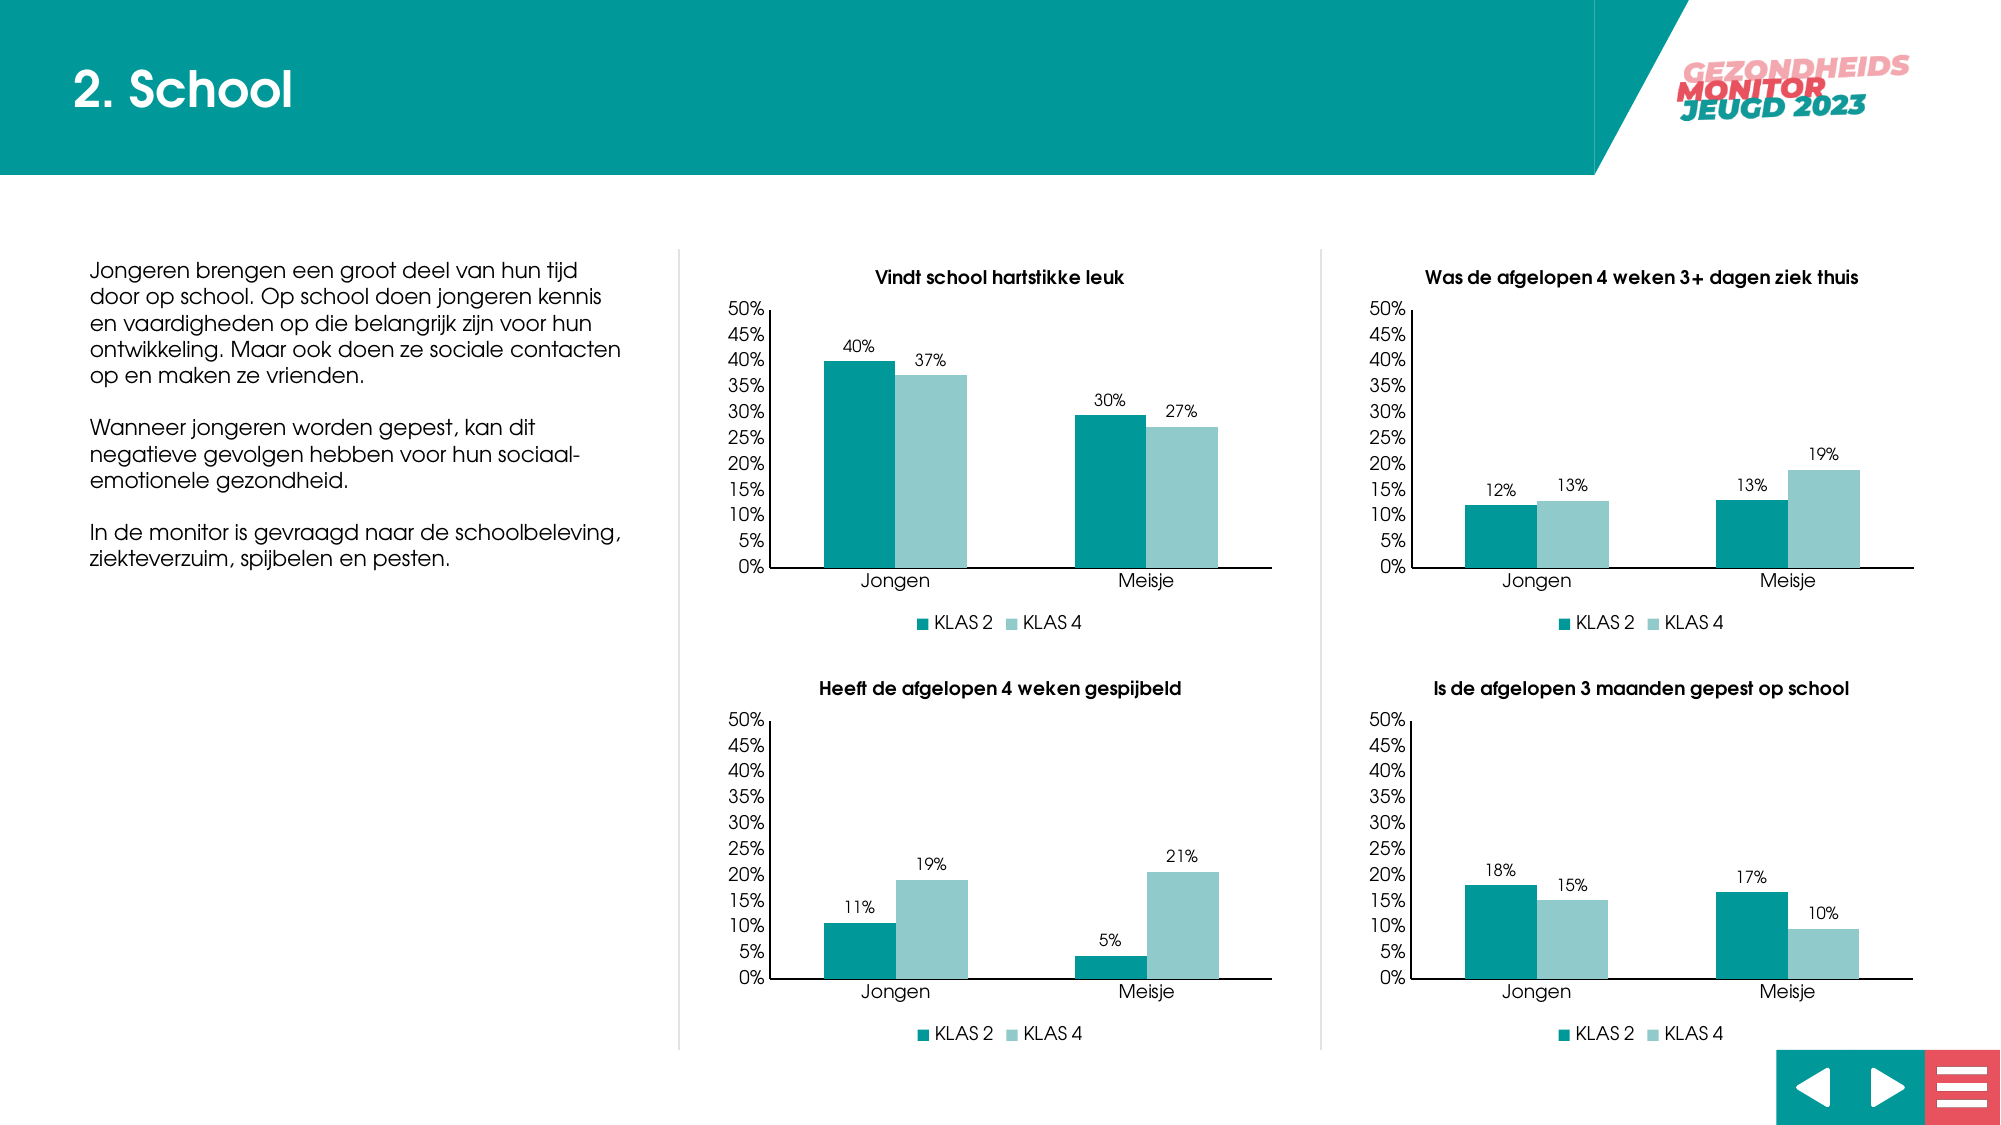

### Chart: Vindt school hartstikke leuk

| Category | KLAS 2 | KLAS 4 |
|---|---|---|
| Jongen | 0.4 | 0.3737374 |
| Meisje | 0.2956522 | 0.2735849 |

### Chart: Was de afgelopen 4 weken 3+ dagen ziek thuis

| Category | KLAS 2 | KLAS 4 |
|---|---|---|
| Jongen | 0.1219512 | 0.13 |
| Meisje | 0.1315789 | 0.1904762 |

### Chart: Heeft de afgelopen 4 weken gespijbeld

| Category | KLAS 2 | KLAS 4 |
|---|---|---|
| Jongen | 0.10833333 | 0.1919192 |
| Meisje | 0.04504505 | 0.2079208 |

### Chart: Is de afgelopen 3 maanden gepest op school

| Category | KLAS 2 | KLAS 4 |
|---|---|---|
| Jongen | 0.1818182 | 0.15306122 |
| Meisje | 0.1681416 | 0.09708738 |